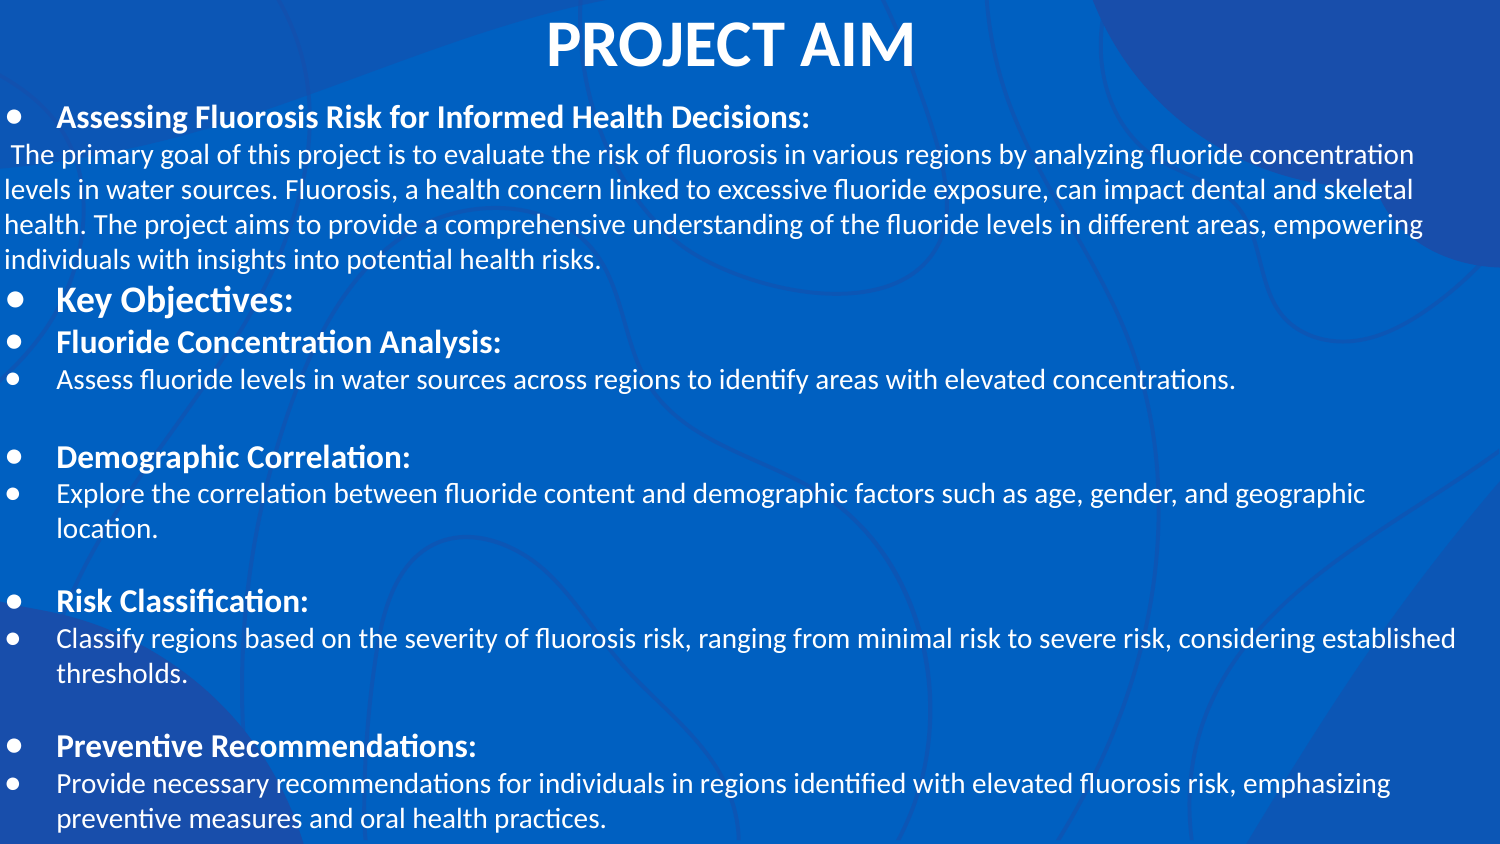

# PROJECT AIM
Assessing Fluorosis Risk for Informed Health Decisions:
 The primary goal of this project is to evaluate the risk of fluorosis in various regions by analyzing fluoride concentration levels in water sources. Fluorosis, a health concern linked to excessive fluoride exposure, can impact dental and skeletal health. The project aims to provide a comprehensive understanding of the fluoride levels in different areas, empowering individuals with insights into potential health risks.
Key Objectives:
Fluoride Concentration Analysis:
Assess fluoride levels in water sources across regions to identify areas with elevated concentrations.

Demographic Correlation:
Explore the correlation between fluoride content and demographic factors such as age, gender, and geographic location.

Risk Classification:
Classify regions based on the severity of fluorosis risk, ranging from minimal risk to severe risk, considering established thresholds.

Preventive Recommendations:
Provide necessary recommendations for individuals in regions identified with elevated fluorosis risk, emphasizing preventive measures and oral health practices.